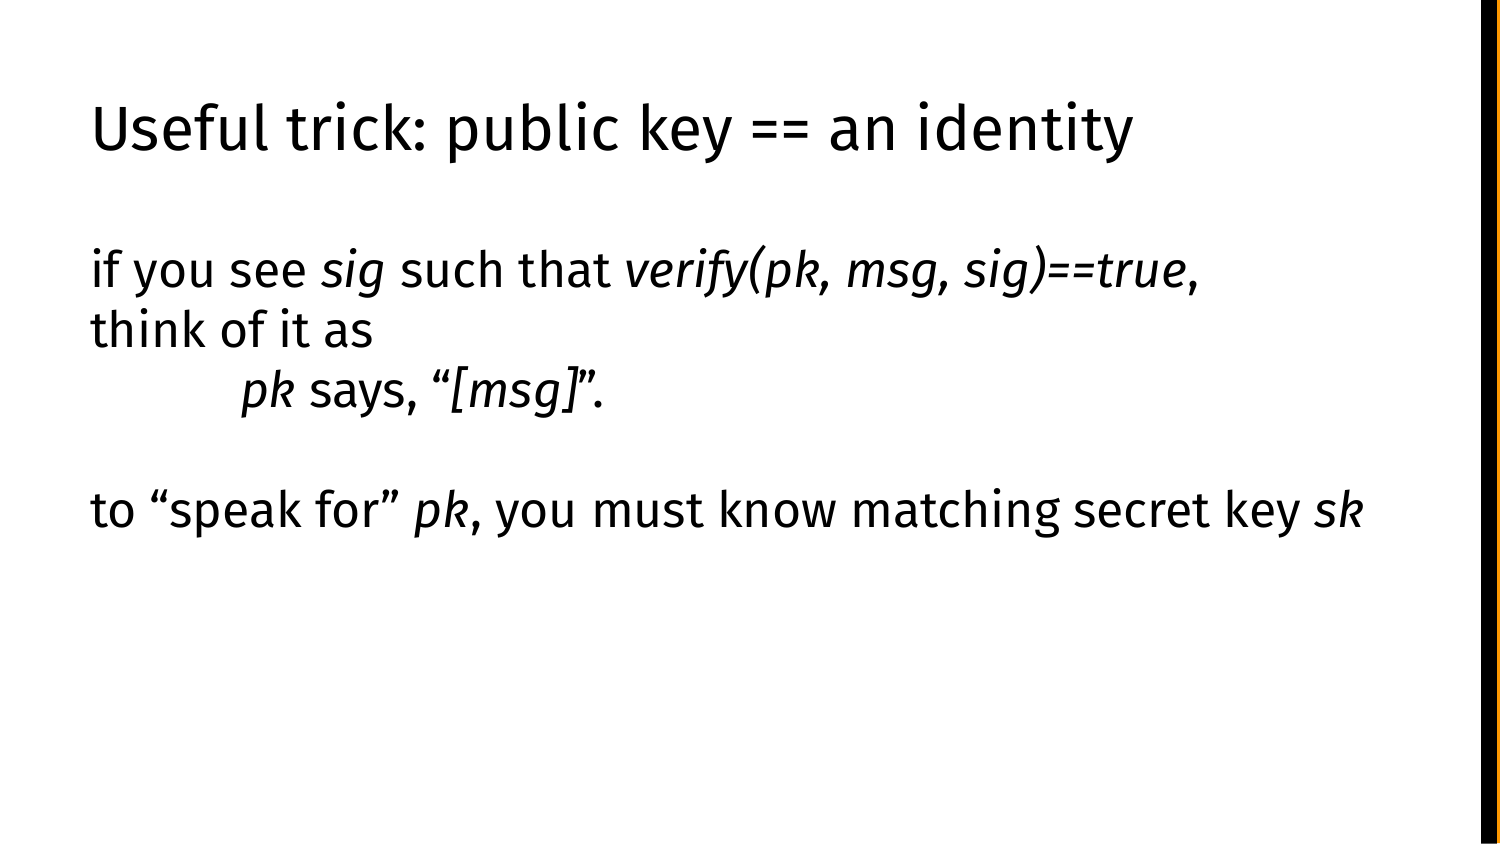

Useful trick: public key == an identity

if you see sig such that verify(pk, msg, sig)==true,
think of it as
	pk says, “[msg]”.

to “speak for” pk, you must know matching secret key sk